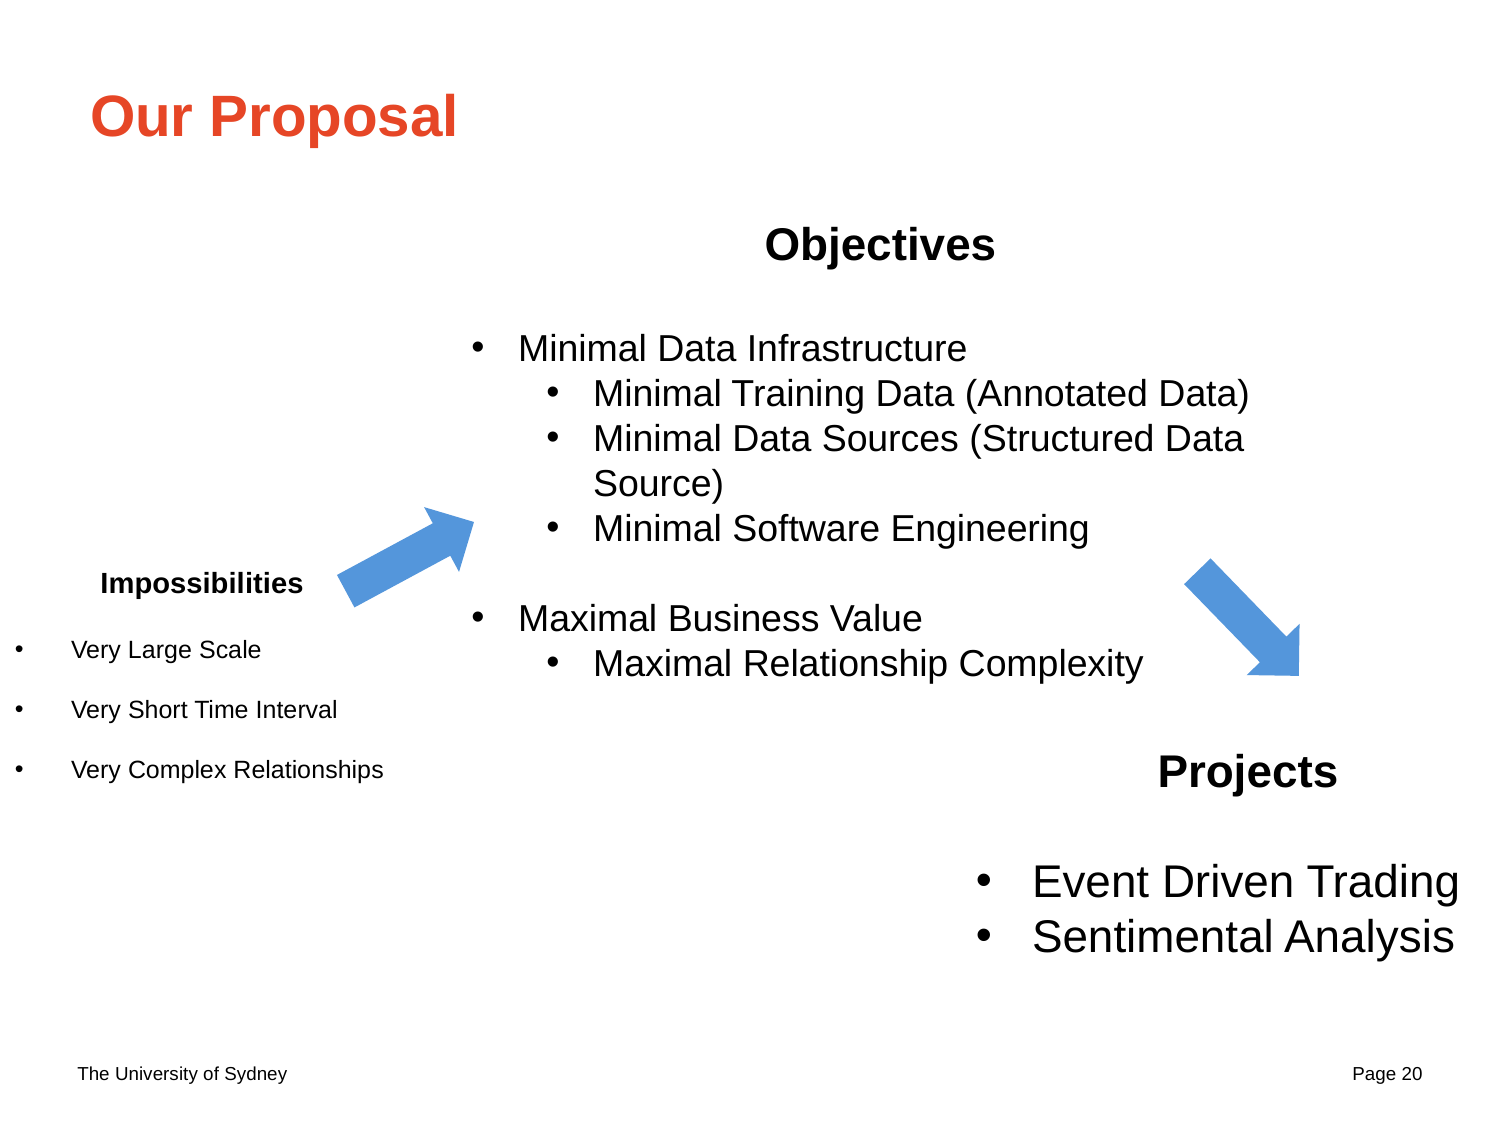

# Our Proposal
Objectives

Minimal Data Infrastructure
Minimal Training Data (Annotated Data)
Minimal Data Sources (Structured Data Source)
Minimal Software Engineering

Maximal Business Value
Maximal Relationship Complexity

Impossibilities

Very Large Scale

Very Short Time Interval

Very Complex Relationships

Projects

Event Driven Trading
Sentimental Analysis